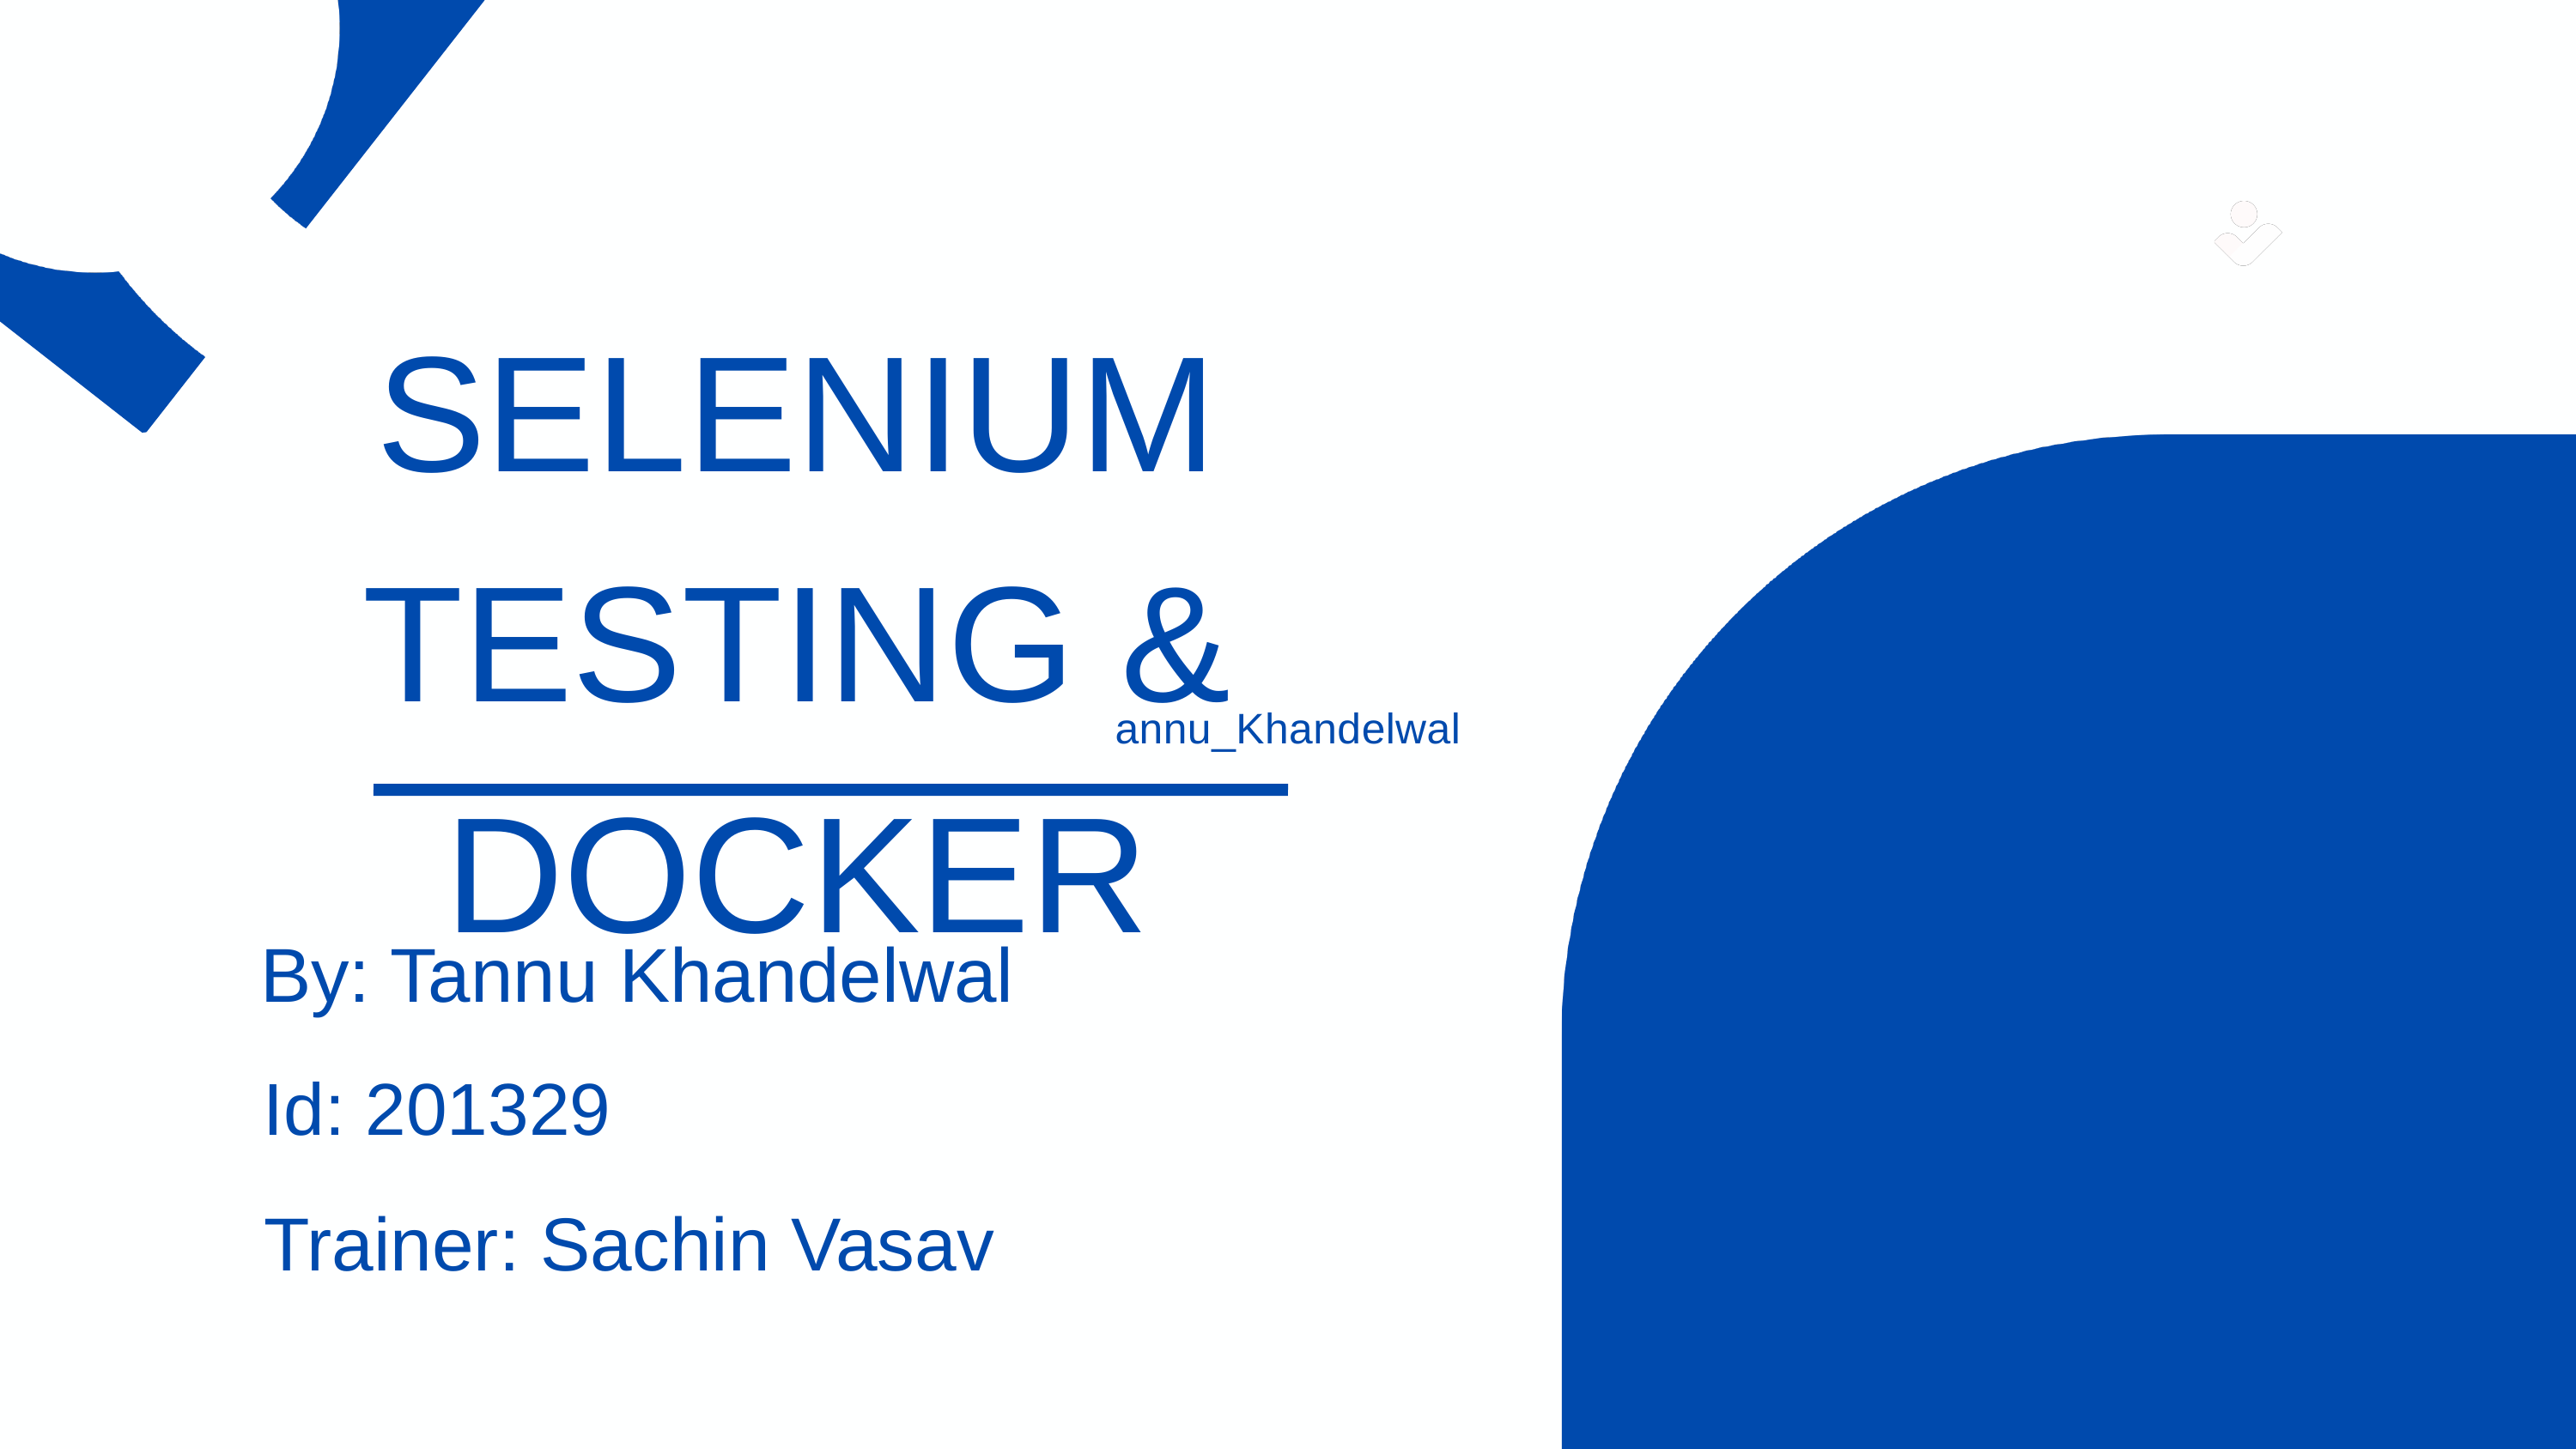

SELENIUM TESTING & DOCKER

annu_Khandelwal

By: Tannu Khandelwal
Id: 201329
Trainer: Sachin Vasav